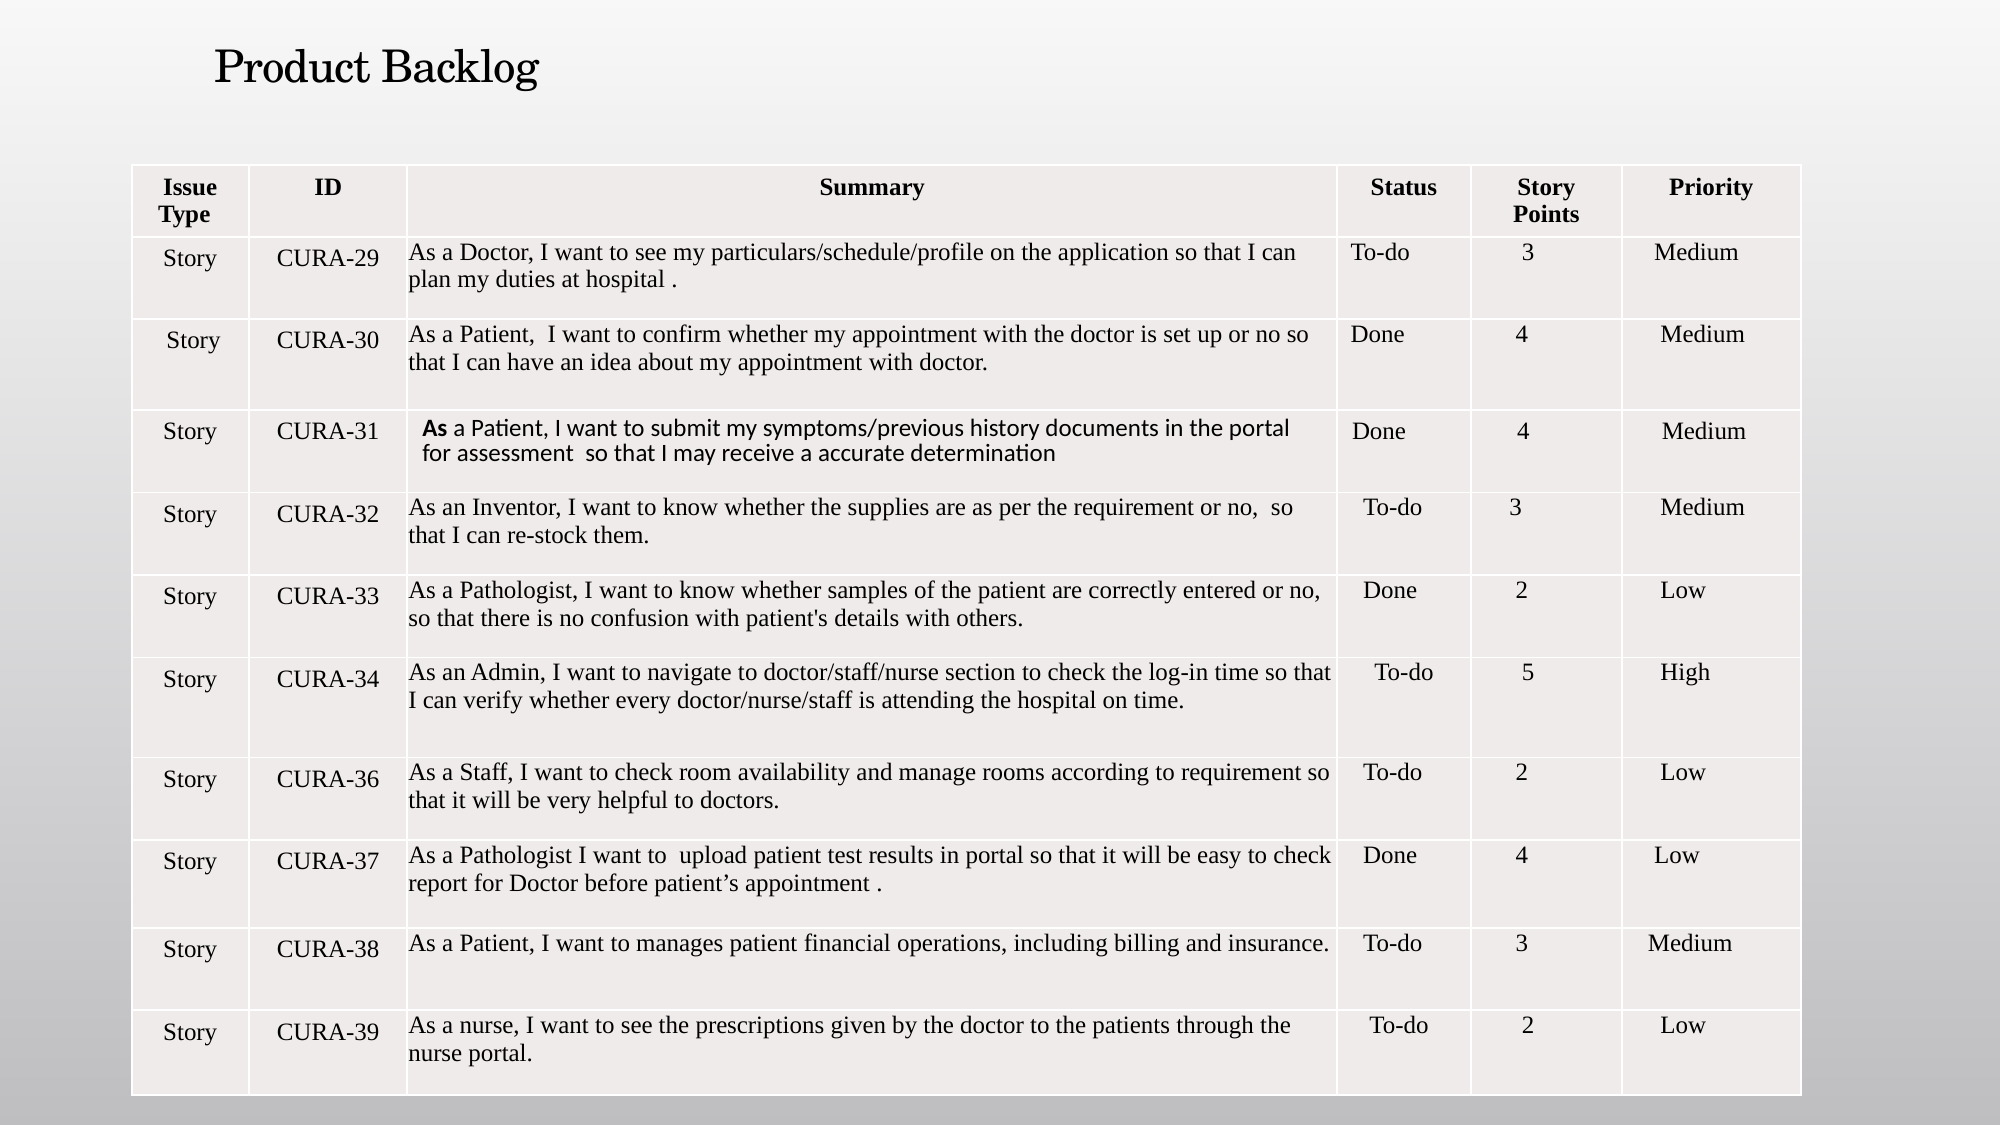

# Product Backlog
| Issue Type | ID | Summary | Status | Story Points | Priority |
| --- | --- | --- | --- | --- | --- |
| Story | CURA-29 | As a Doctor, I want to see my particulars/schedule/profile on the application so that I can plan my duties at hospital . | To-do | 3 | Medium |
| Story | CURA-30 | As a Patient, I want to confirm whether my appointment with the doctor is set up or no so that I can have an idea about my appointment with doctor. | Done | 4 | Medium |
| Story | CURA-31 | As a Patient, I want to submit my symptoms/previous history documents in the portal for assessment so that I may receive a accurate determination | Done | 4 | Medium |
| Story | CURA-32 | As an Inventor, I want to know whether the supplies are as per the requirement or no, so that I can re-stock them. | To-do | 3 | Medium |
| Story | CURA-33 | As a Pathologist, I want to know whether samples of the patient are correctly entered or no, so that there is no confusion with patient's details with others. | Done | 2 | Low |
| Story | CURA-34 | As an Admin, I want to navigate to doctor/staff/nurse section to check the log-in time so that I can verify whether every doctor/nurse/staff is attending the hospital on time. | To-do | 5 | High |
| Story | CURA-36 | As a Staff, I want to check room availability and manage rooms according to requirement so that it will be very helpful to doctors. | To-do | 2 | Low |
| Story | CURA-37 | As a Pathologist I want to upload patient test results in portal so that it will be easy to check report for Doctor before patient’s appointment . | Done | 4 | Low |
| Story | CURA-38 | As a Patient, I want to manages patient financial operations, including billing and insurance. | To-do | 3 | Medium |
| Story | CURA-39 | As a nurse, I want to see the prescriptions given by the doctor to the patients through the nurse portal. | To-do | 2 | Low |